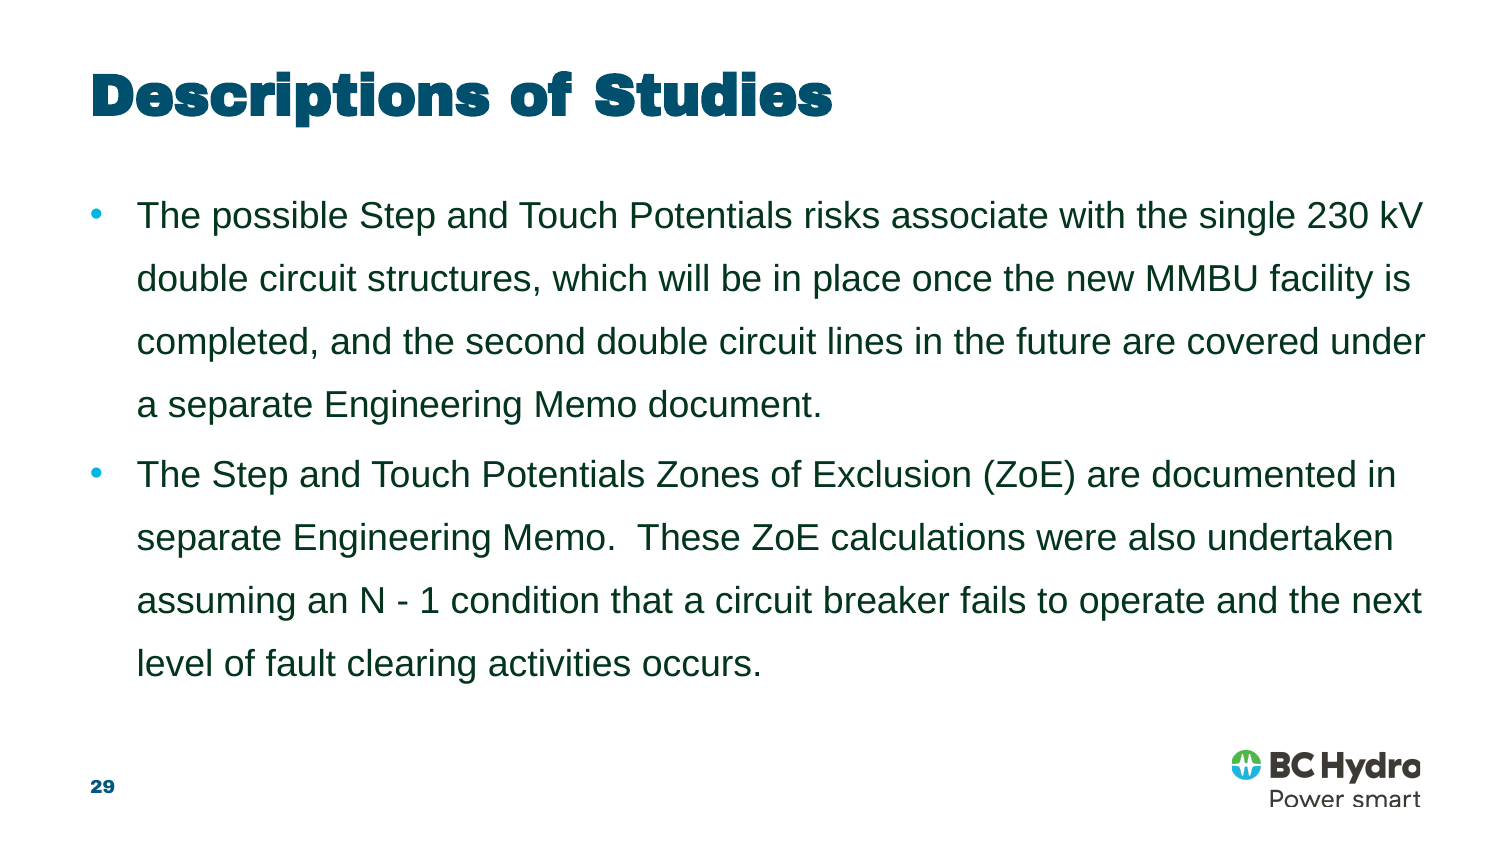

# Descriptions of Studies
The possible Step and Touch Potentials risks associate with the single 230 kV double circuit structures, which will be in place once the new MMBU facility is completed, and the second double circuit lines in the future are covered under a separate Engineering Memo document.
The Step and Touch Potentials Zones of Exclusion (ZoE) are documented in separate Engineering Memo.  These ZoE calculations were also undertaken assuming an N - 1 condition that a circuit breaker fails to operate and the next level of fault clearing activities occurs.
29